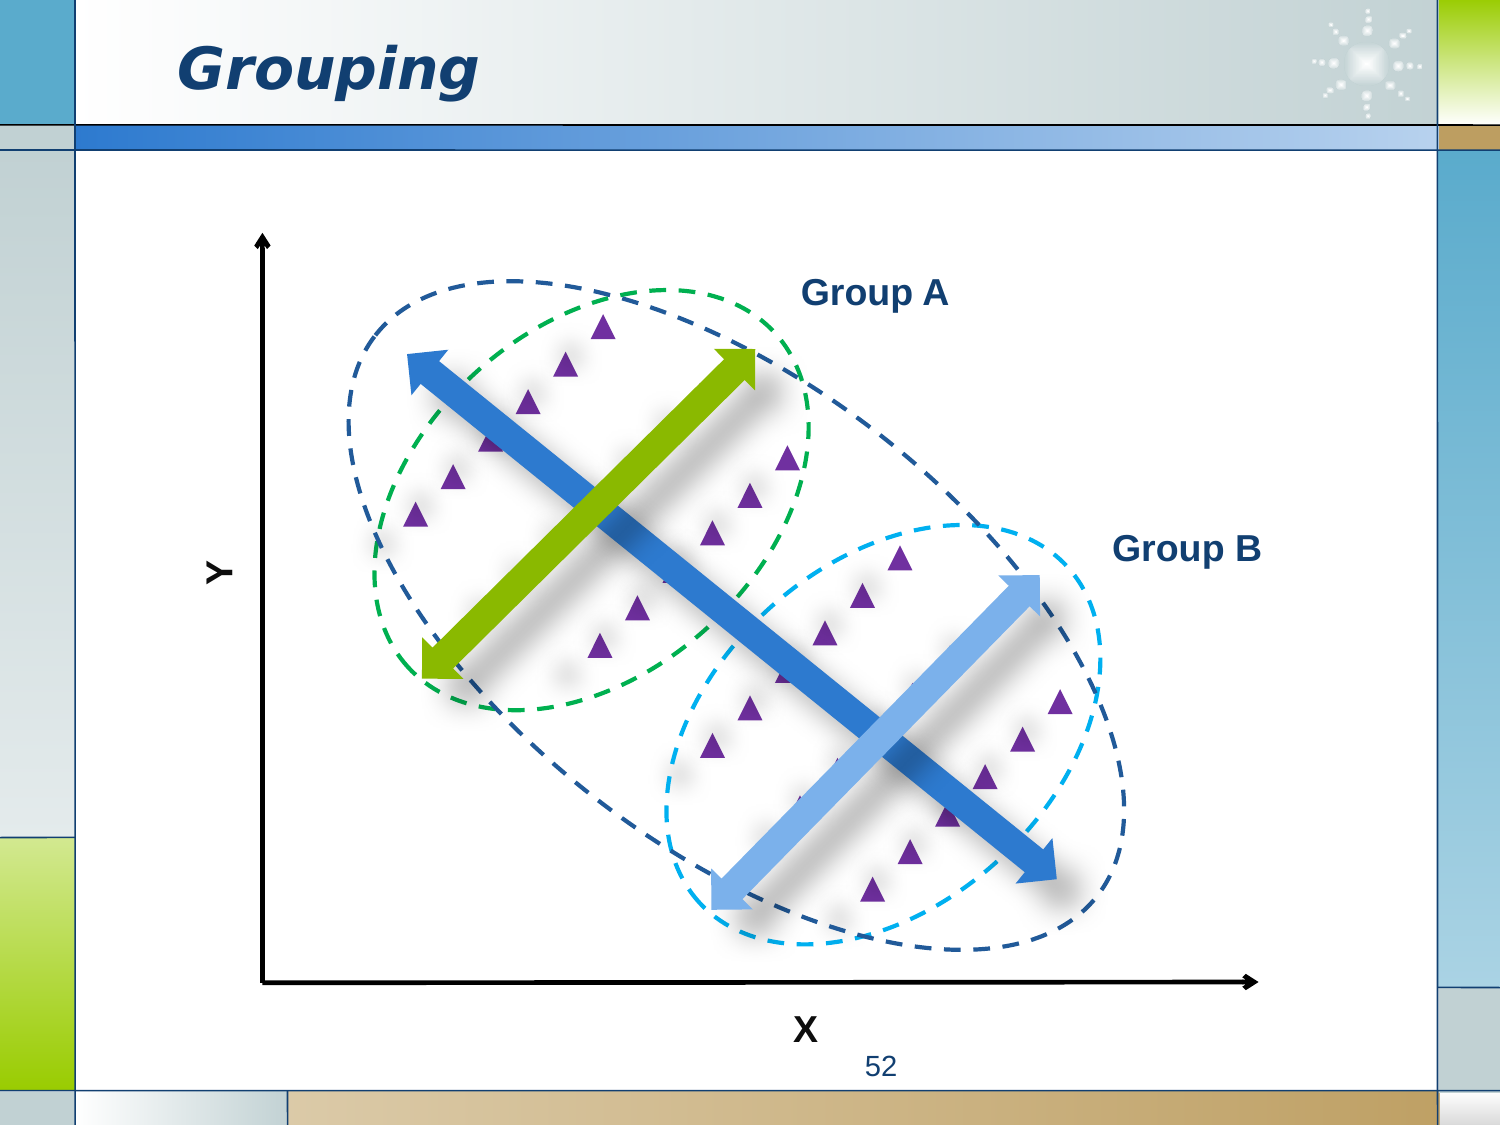

# Grouping

Group A

Group B

Y

X
52